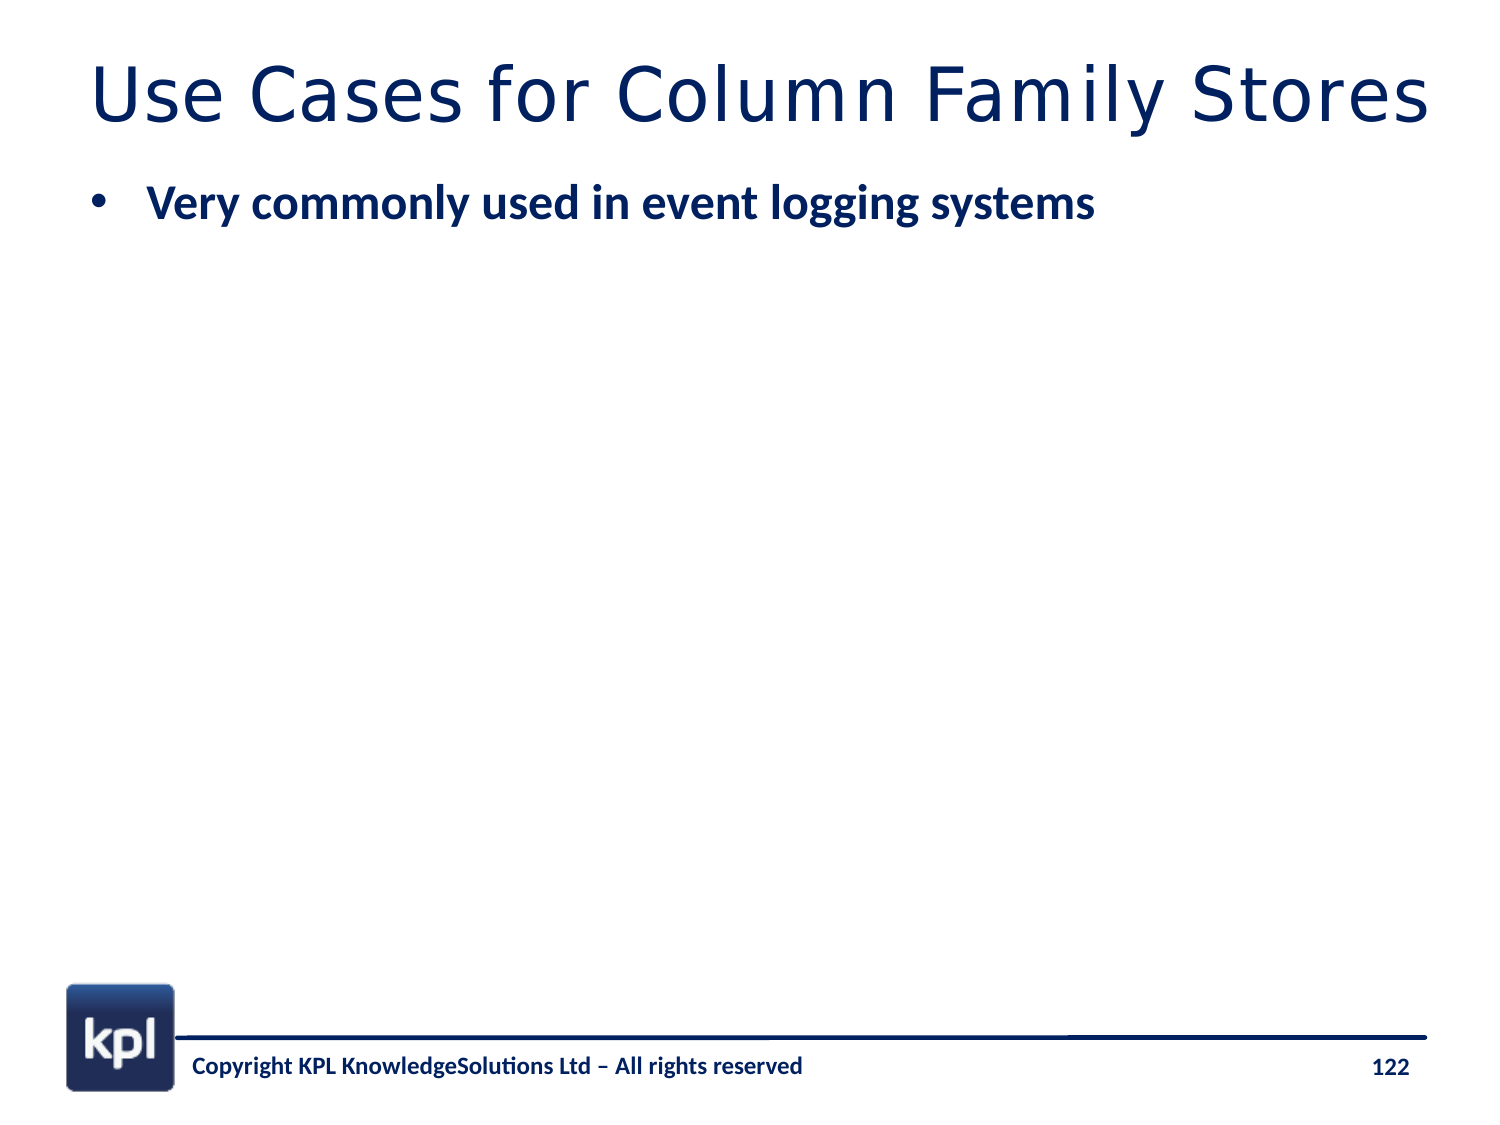

# Use Cases for Column Family Stores
Very commonly used in event logging systems
122
Copyright KPL KnowledgeSolutions Ltd – All rights reserved